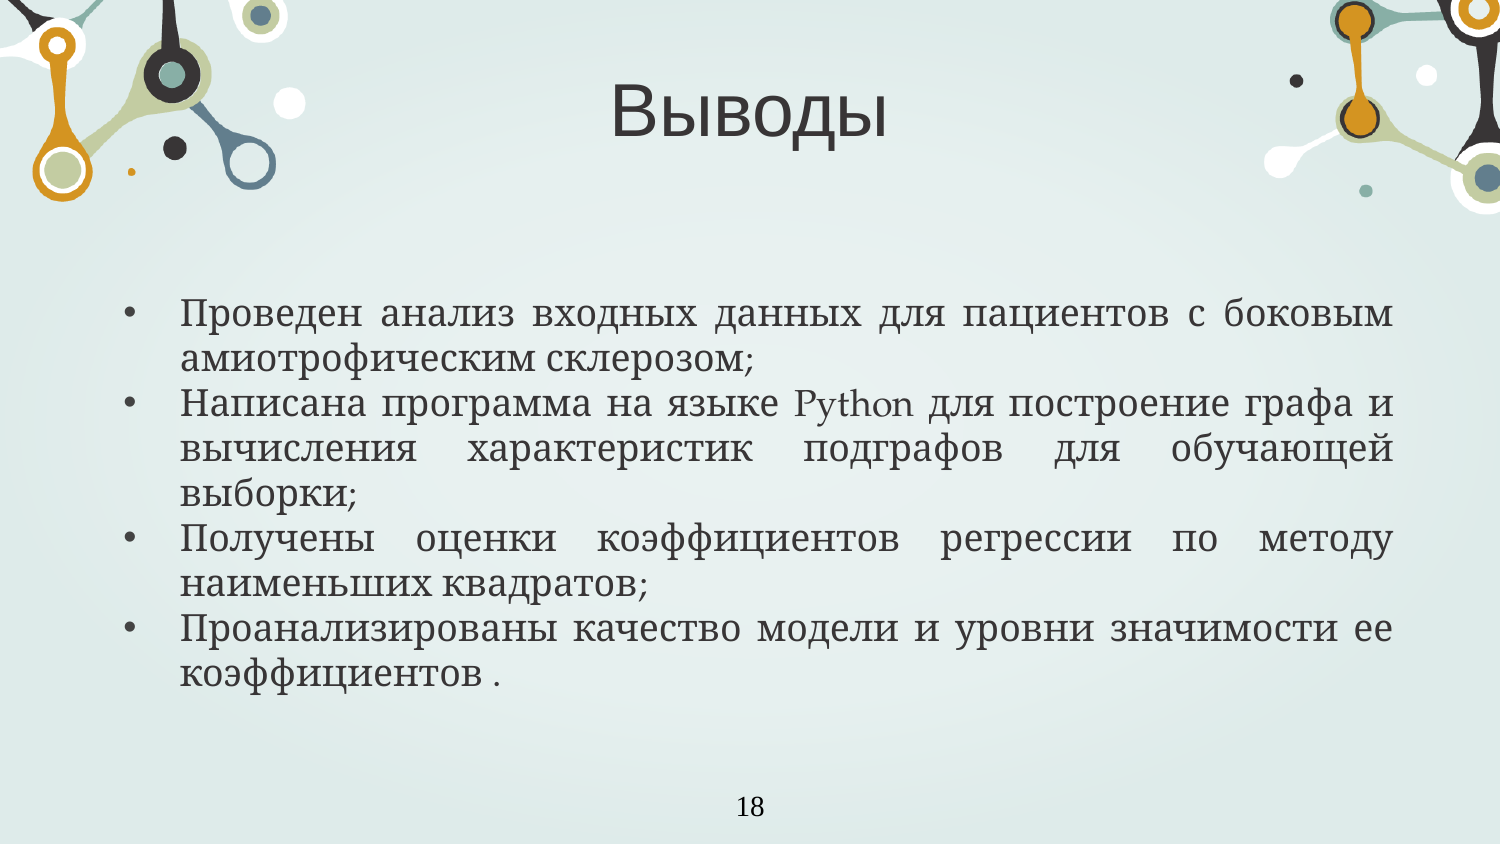

# Выводы
Проведен анализ входных данных для пациентов с боковым амиотрофическим склерозом;
Написана программа на языке Python для построение графа и вычисления характеристик подграфов для обучающей выборки;
Получены оценки коэффициентов регрессии по методу наименьших квадратов;
Проанализированы качество модели и уровни значимости ее коэффициентов .

18